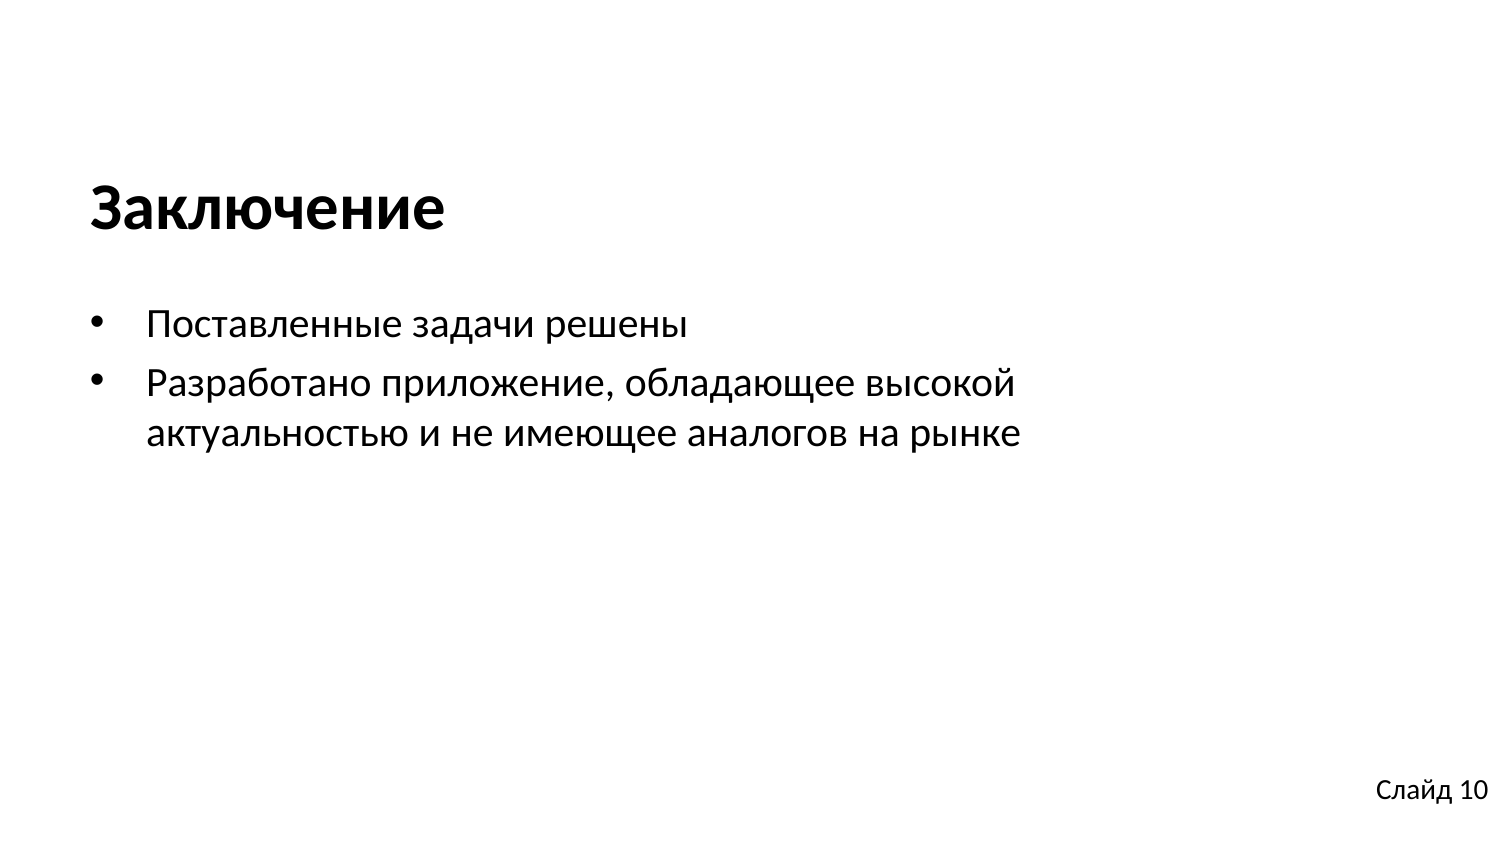

International Students and Scholars Rock
# Заключение
Поставленные задачи решены
Разработано приложение, обладающее высокой актуальностью и не имеющее аналогов на рынке

Слайд 10